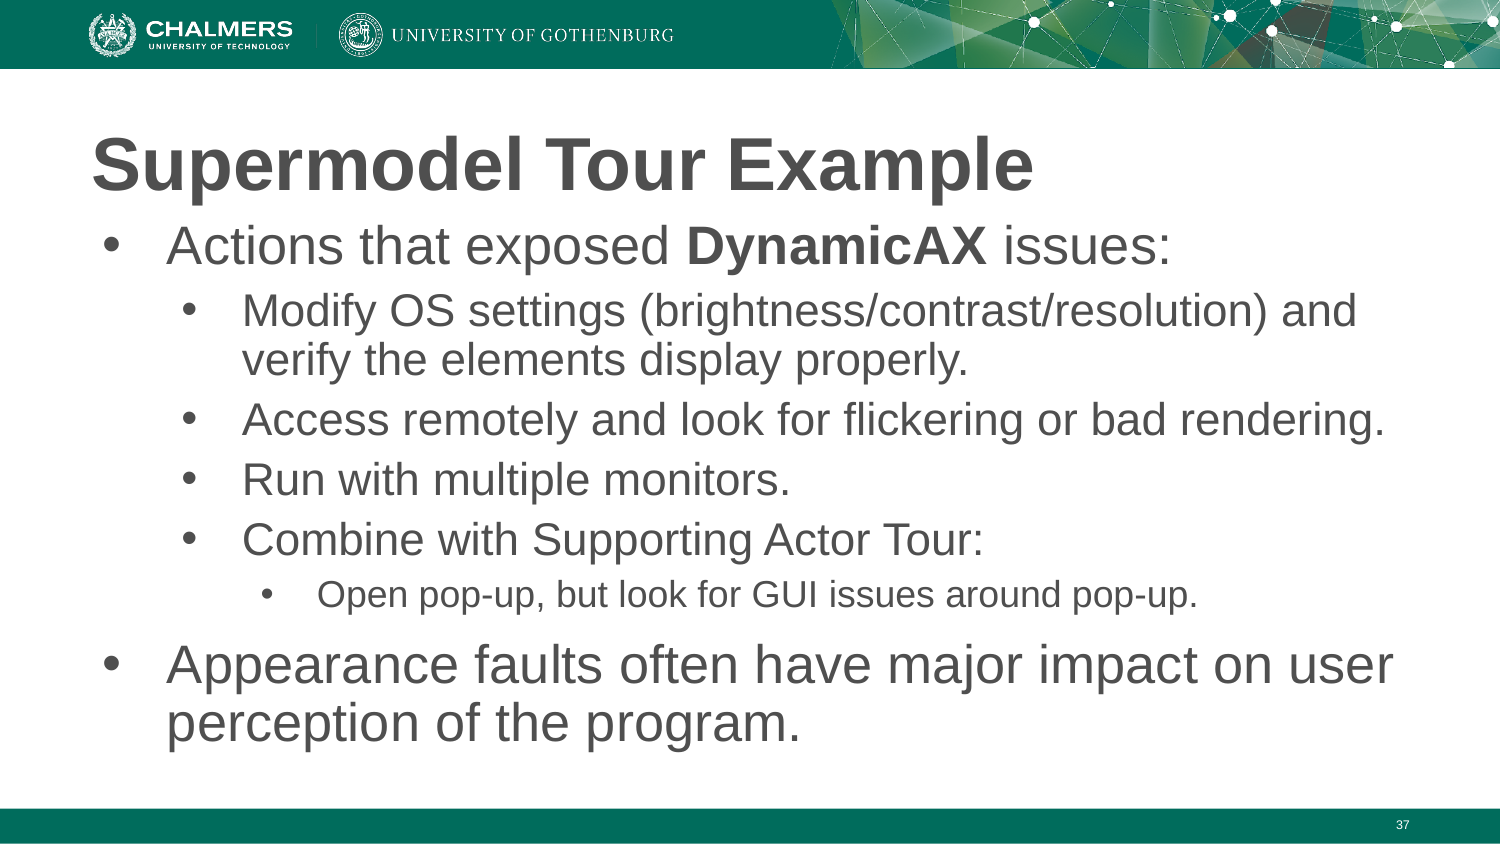

# Supermodel Tour Example
Actions that exposed DynamicAX issues:
Modify OS settings (brightness/contrast/resolution) and verify the elements display properly.
Access remotely and look for flickering or bad rendering.
Run with multiple monitors.
Combine with Supporting Actor Tour:
Open pop-up, but look for GUI issues around pop-up.
Appearance faults often have major impact on user perception of the program.
37